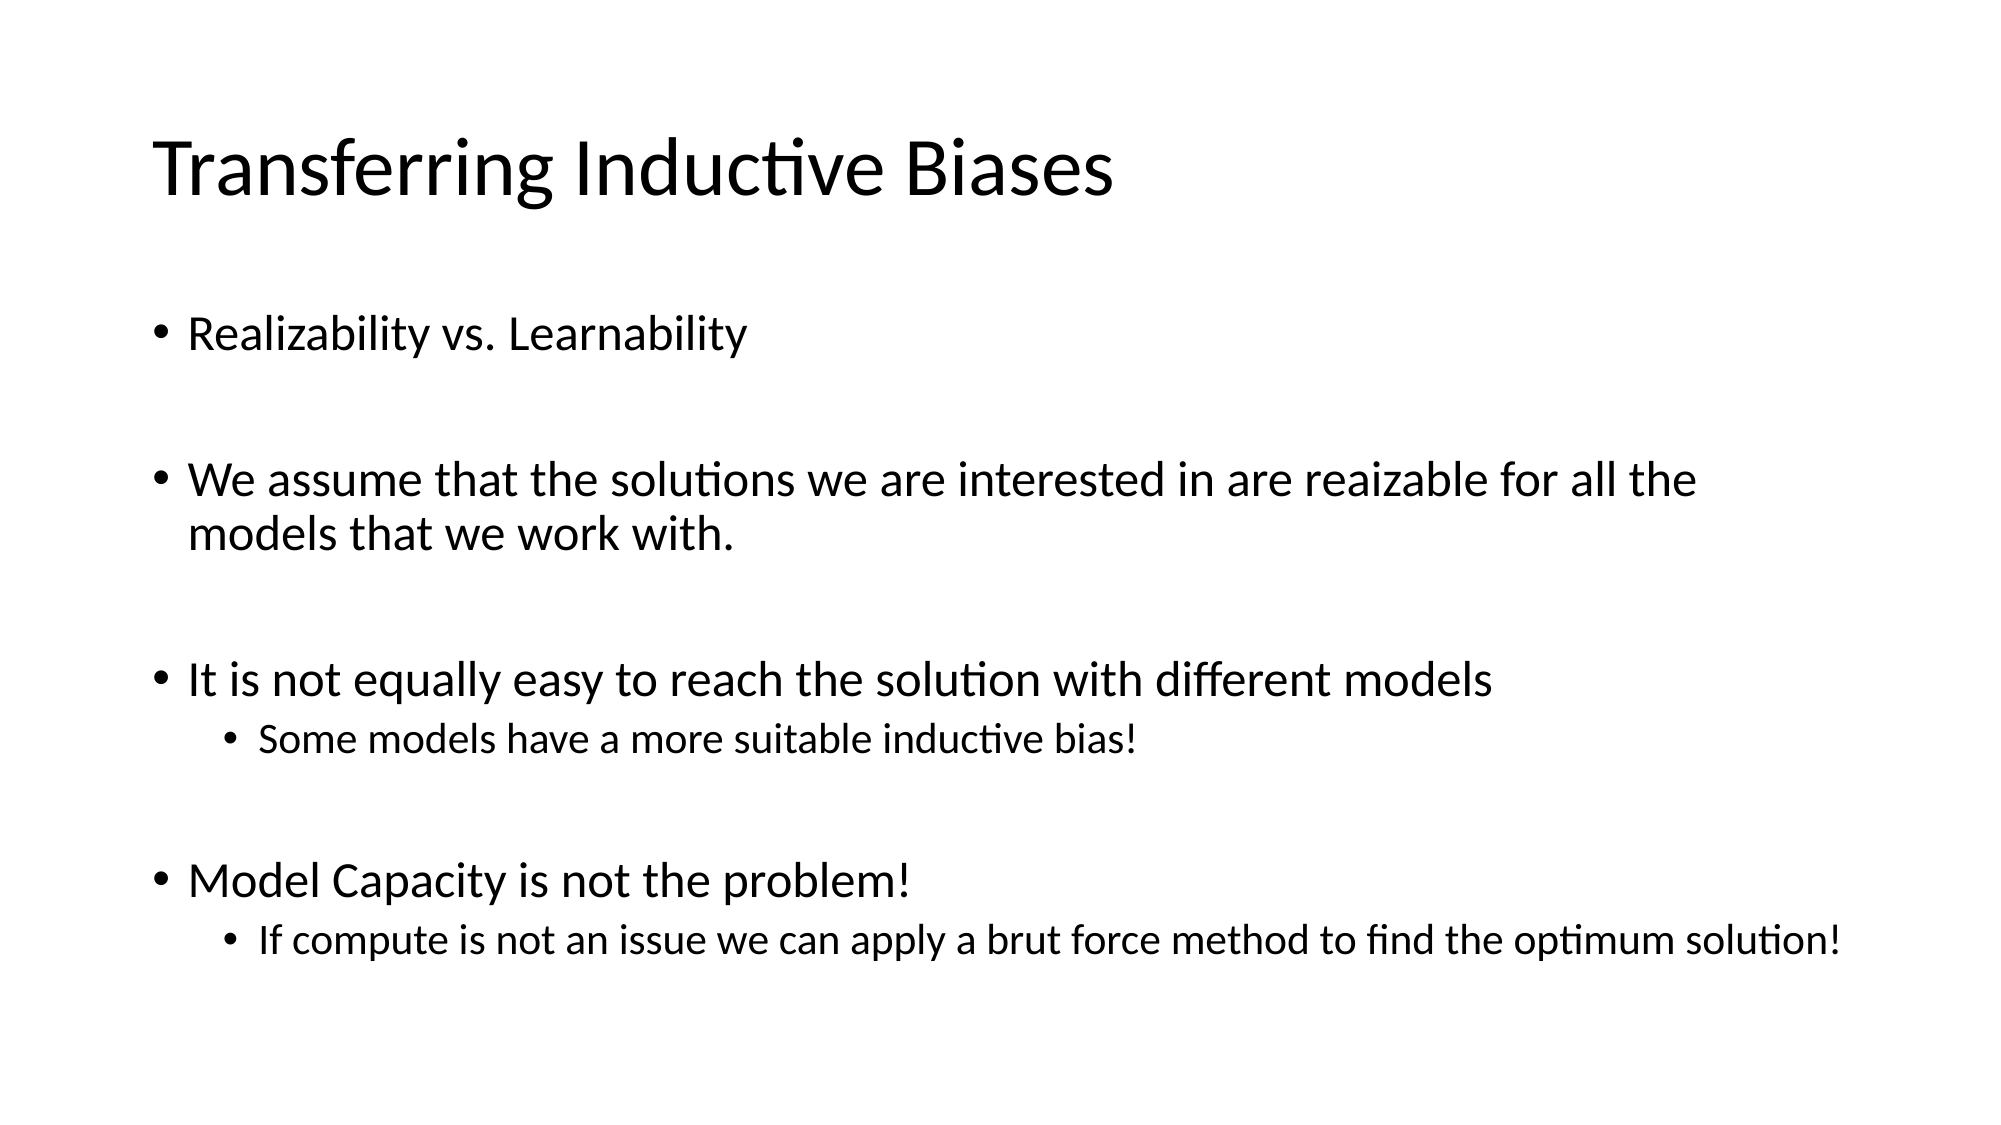

# Transferring Inductive Biases
Realizability vs. Learnability

We assume that the solutions we are interested in are reaizable for all the models that we work with.

It is not equally easy to reach the solution with different models
Some models have a more suitable inductive bias!

Model Capacity is not the problem!
If compute is not an issue we can apply a brut force method to find the optimum solution!